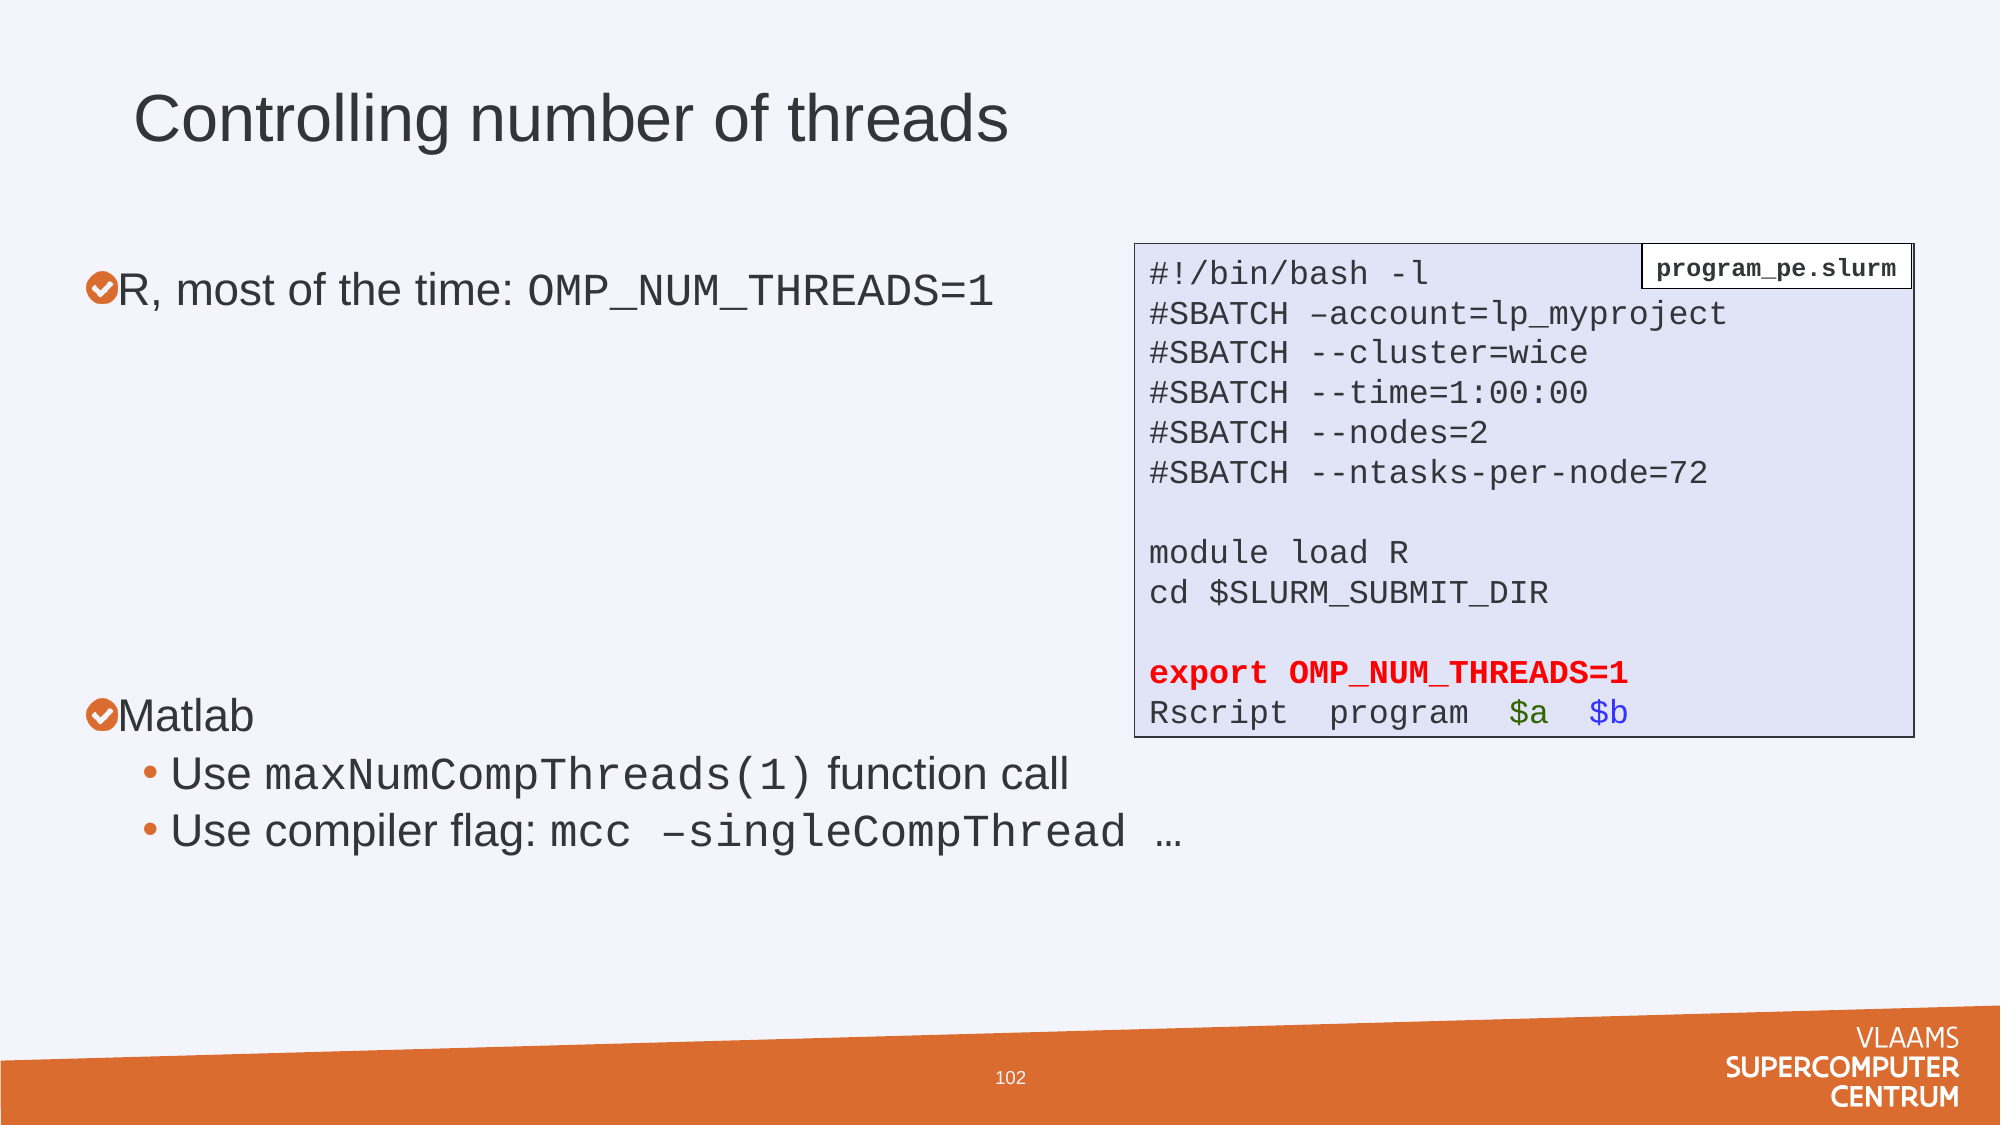

Controlling number of threads
#!/bin/bash -l
#SBATCH –account=lp_myproject
#SBATCH --cluster=wice
#SBATCH --time=1:00:00
#SBATCH --nodes=2
#SBATCH --ntasks-per-node=72

module load R
cd $SLURM_SUBMIT_DIR

export OMP_NUM_THREADS=1
Rscript  program  $a  $b
program_pe.slurm
R, most of the time: OMP_NUM_THREADS=1

Matlab
Use maxNumCompThreads(1) function call
Use compiler flag: mcc –singleCompThread …
102